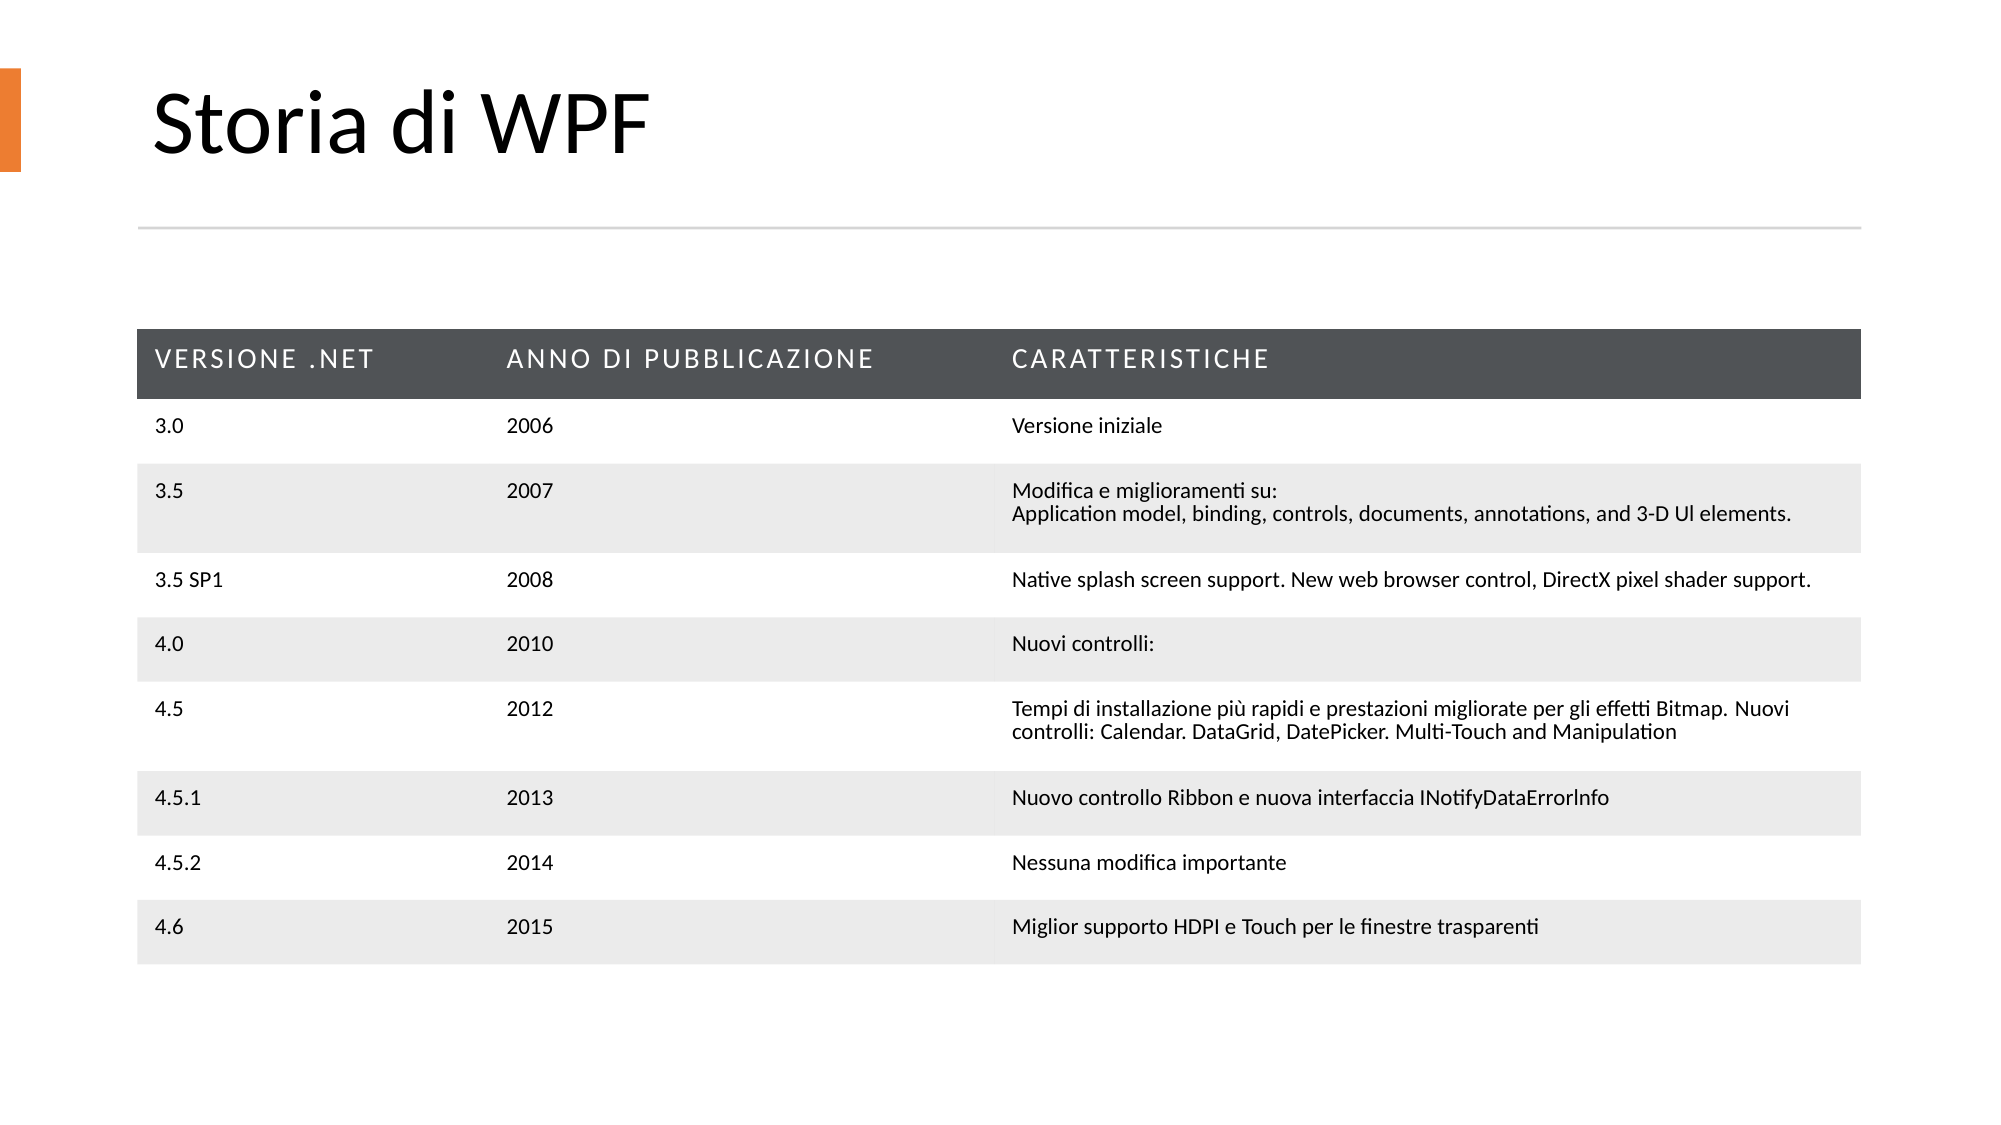

# Storia di WPF

| Versione .NET | Anno di pubblicazione | Caratteristiche |
| --- | --- | --- |
| 3.0 | 2006 | Versione iniziale |
| 3.5 | 2007 | Modifica e miglioramenti su: Application model, binding, controls, documents, annotations, and 3-D Ul elements. |
| 3.5 SP1 | 2008 | Native splash screen support. New web browser control, DirectX pixel shader support. |
| 4.0 | 2010 | Nuovi controlli: |
| 4.5 | 2012 | Tempi di installazione più rapidi e prestazioni migliorate per gli effetti Bitmap. Nuovi controlli: Calendar. DataGrid, DatePicker. Multi-Touch and Manipulation |
| 4.5.1 | 2013 | Nuovo controllo Ribbon e nuova interfaccia INotifyDataErrorlnfo |
| 4.5.2 | 2014 | Nessuna modifica importante |
| 4.6 | 2015 | Miglior supporto HDPI e Touch per le finestre trasparenti |